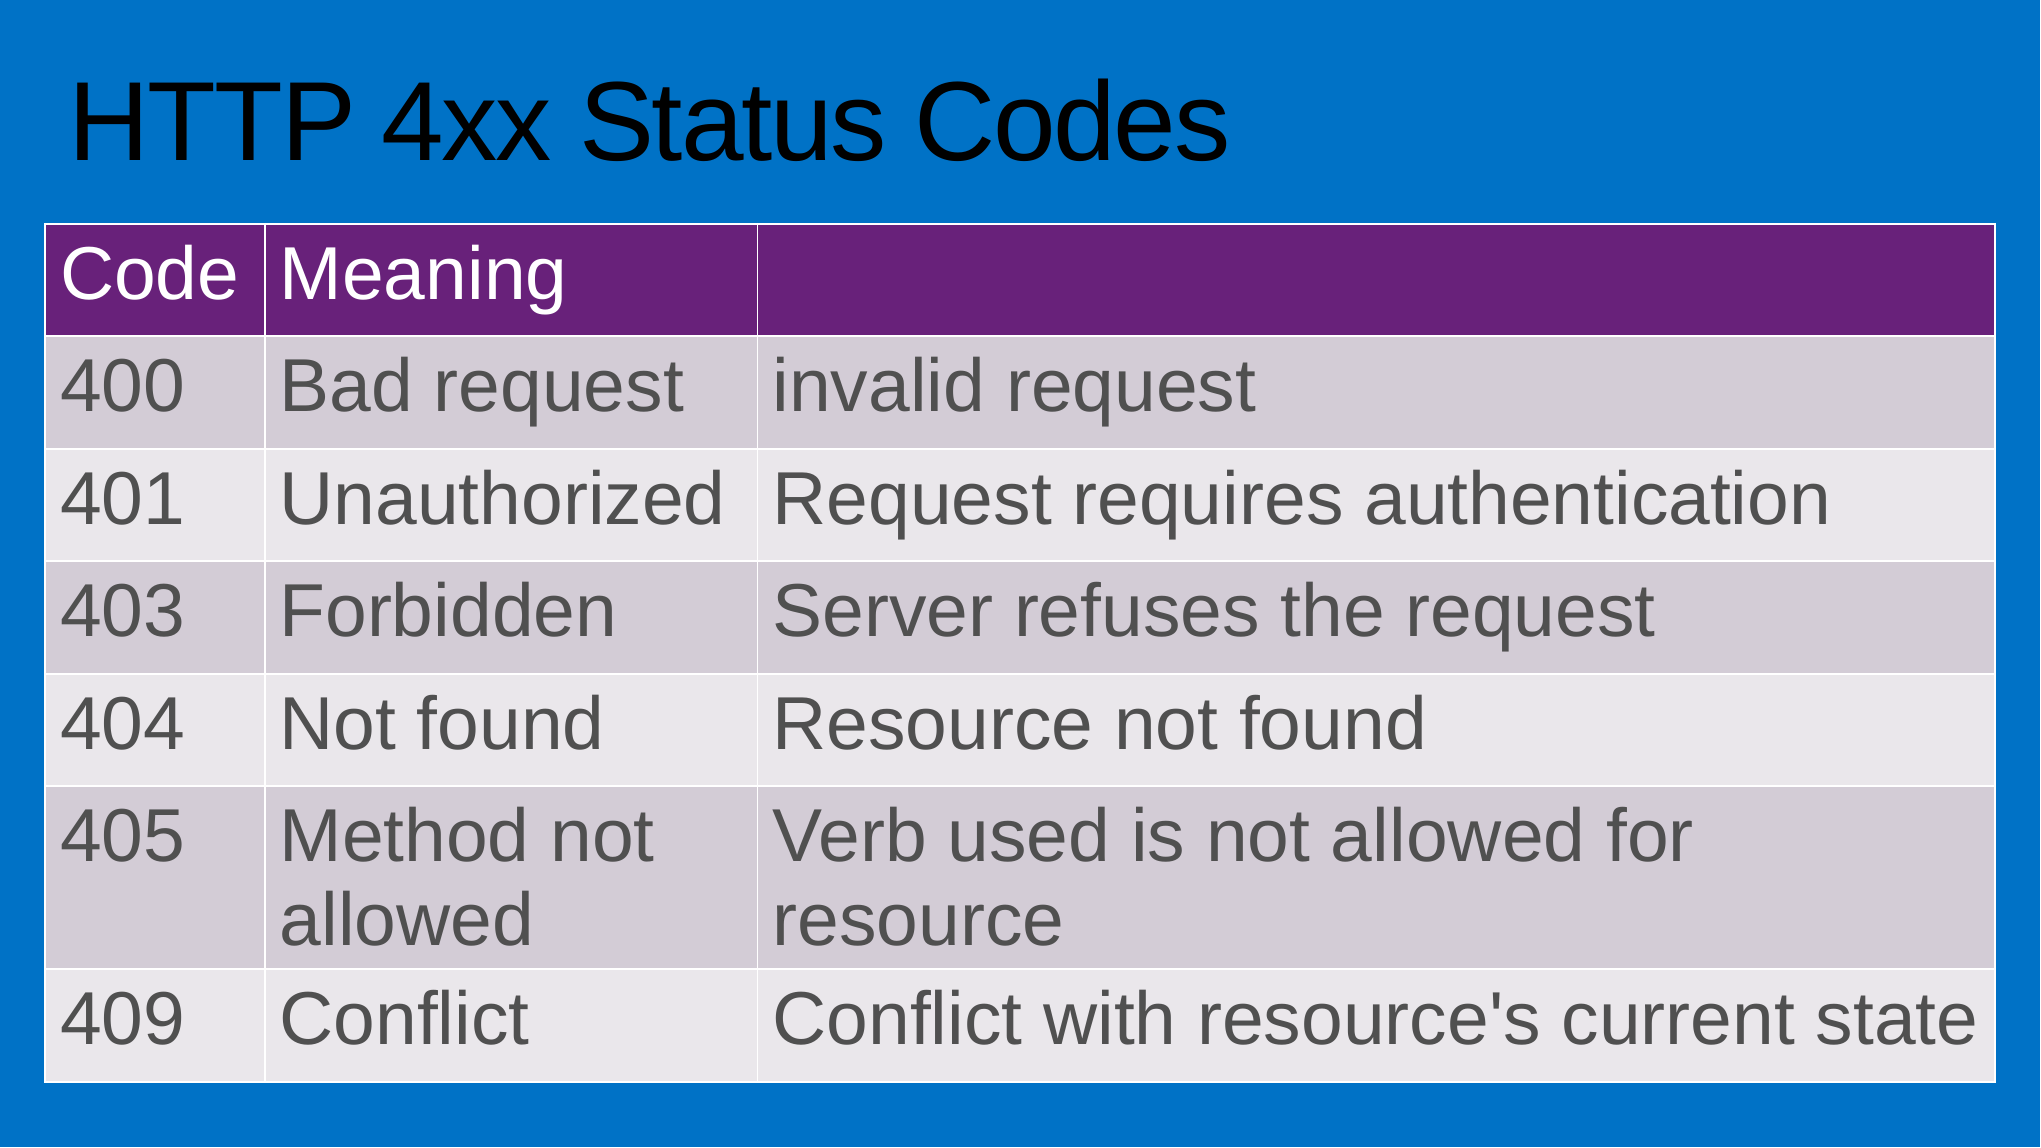

# HTTP 4xx Status Codes
| Code | Meaning |  |
| --- | --- | --- |
| 400 | Bad request | invalid request |
| 401 | Unauthorized | Request requires authentication |
| 403 | Forbidden | Server refuses the request |
| 404 | Not found | Resource not found |
| 405 | Method not allowed | Verb used is not allowed for resource |
| 409 | Conflict | Conflict with resource's current state |